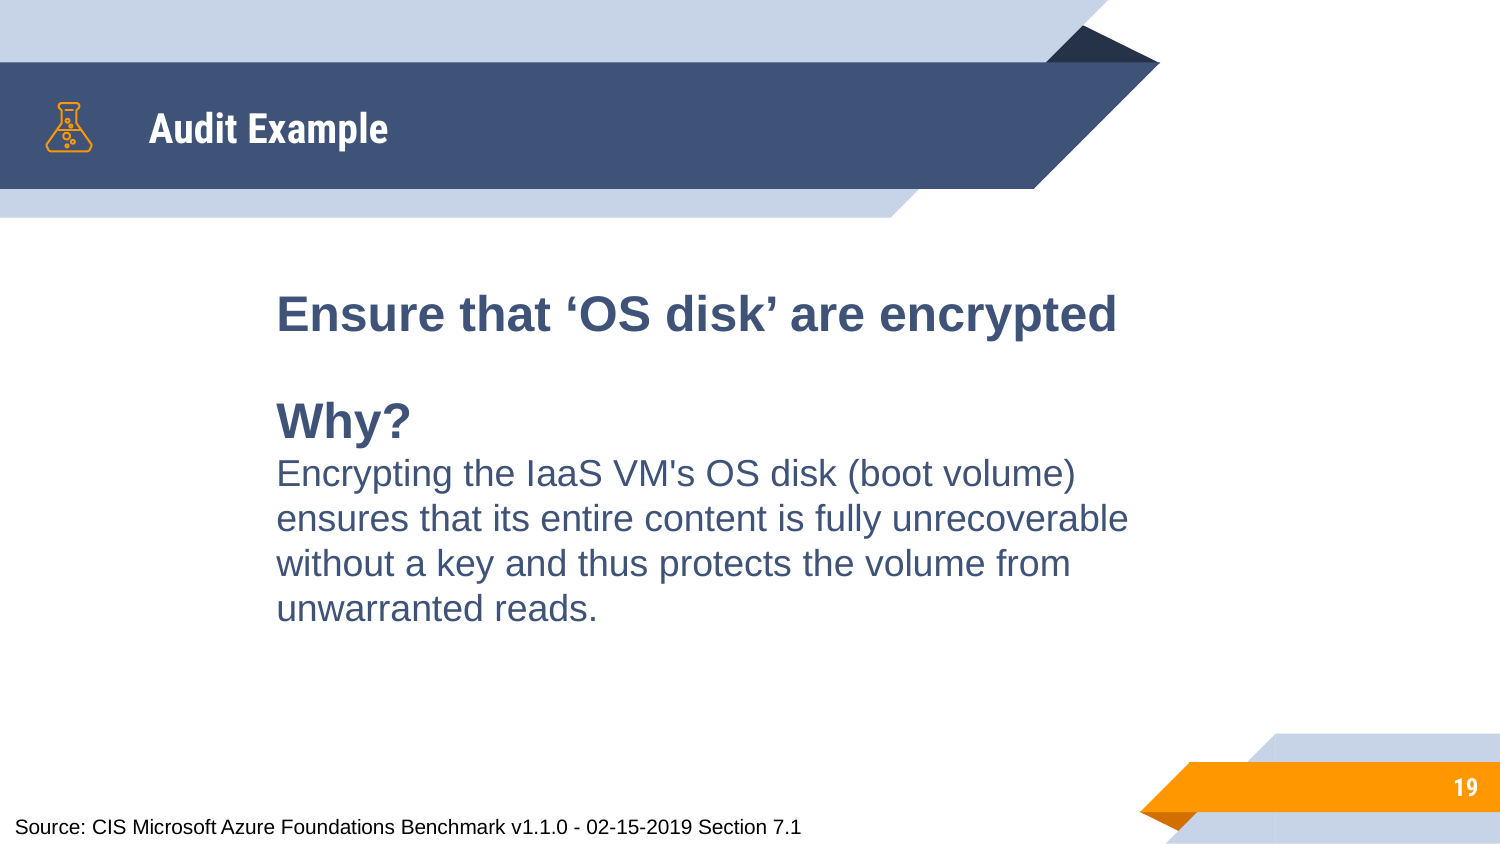

# Audit Example

Ensure that ‘OS disk’ are encrypted
Why?
Encrypting the IaaS VM's OS disk (boot volume) ensures that its entire content is fully unrecoverable without a key and thus protects the volume from unwarranted reads.
19
Source: CIS Microsoft Azure Foundations Benchmark v1.1.0 - 02-15-2019 Section 7.1